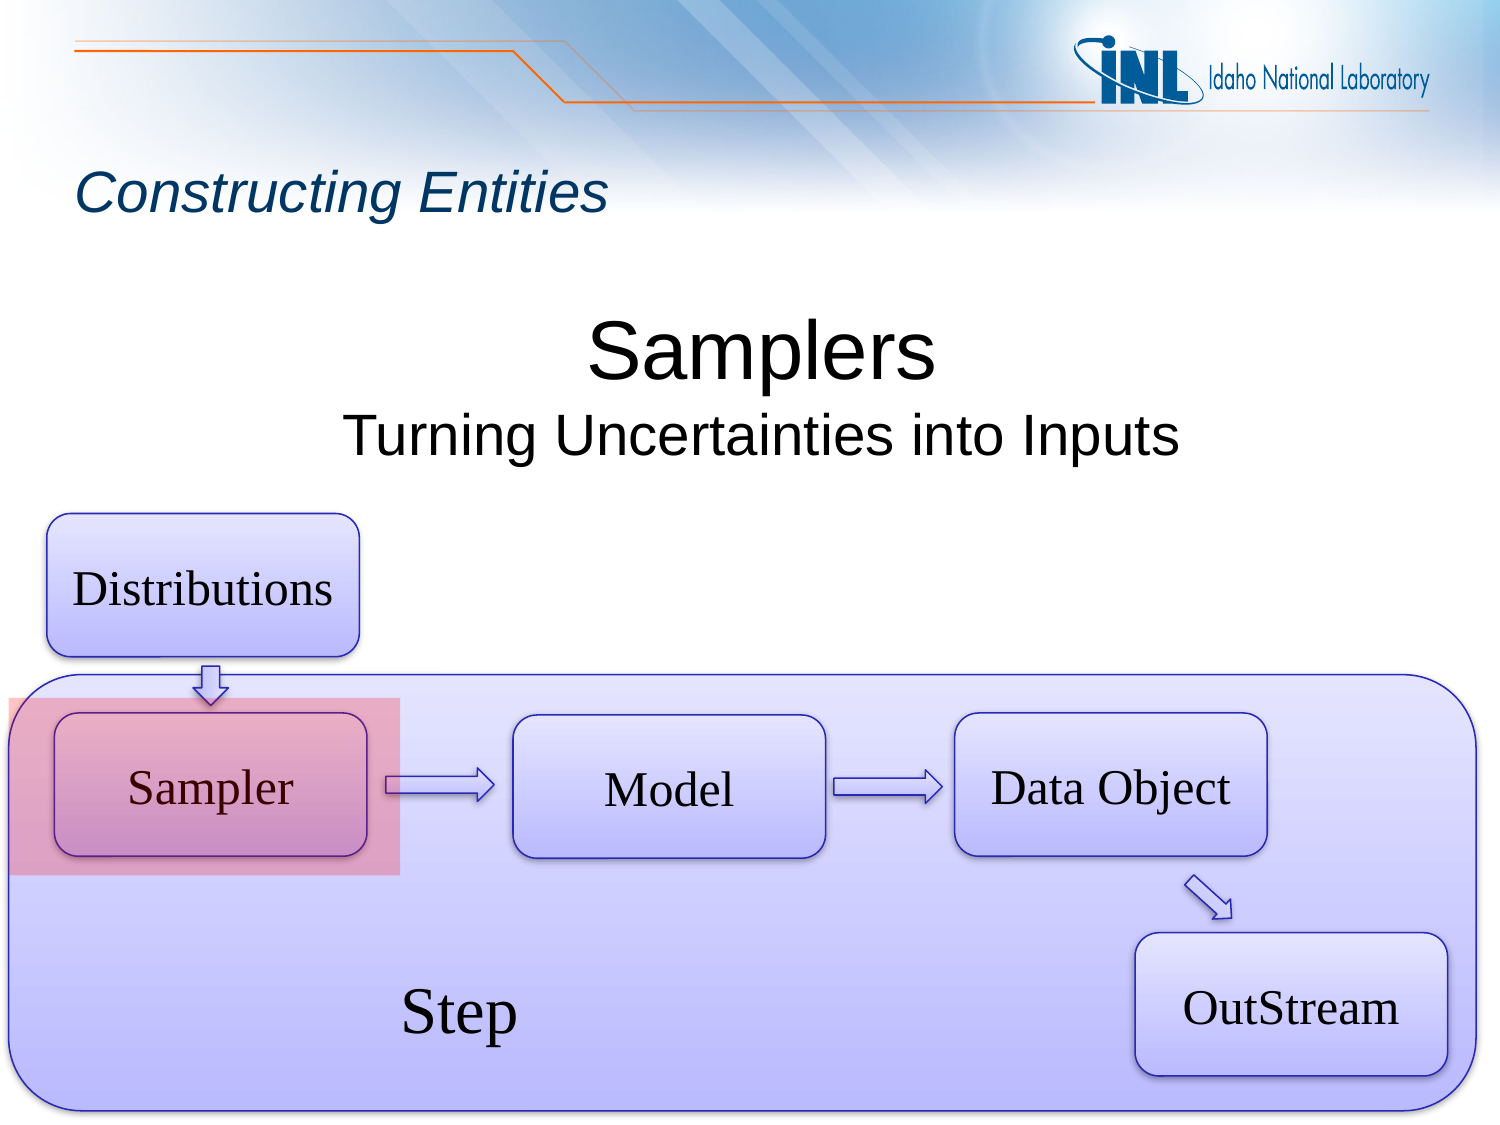

# Constructing Entities
Samplers
Turning Uncertainties into Inputs

Distributions

Sampler
Data Object
Model

OutStream

Step